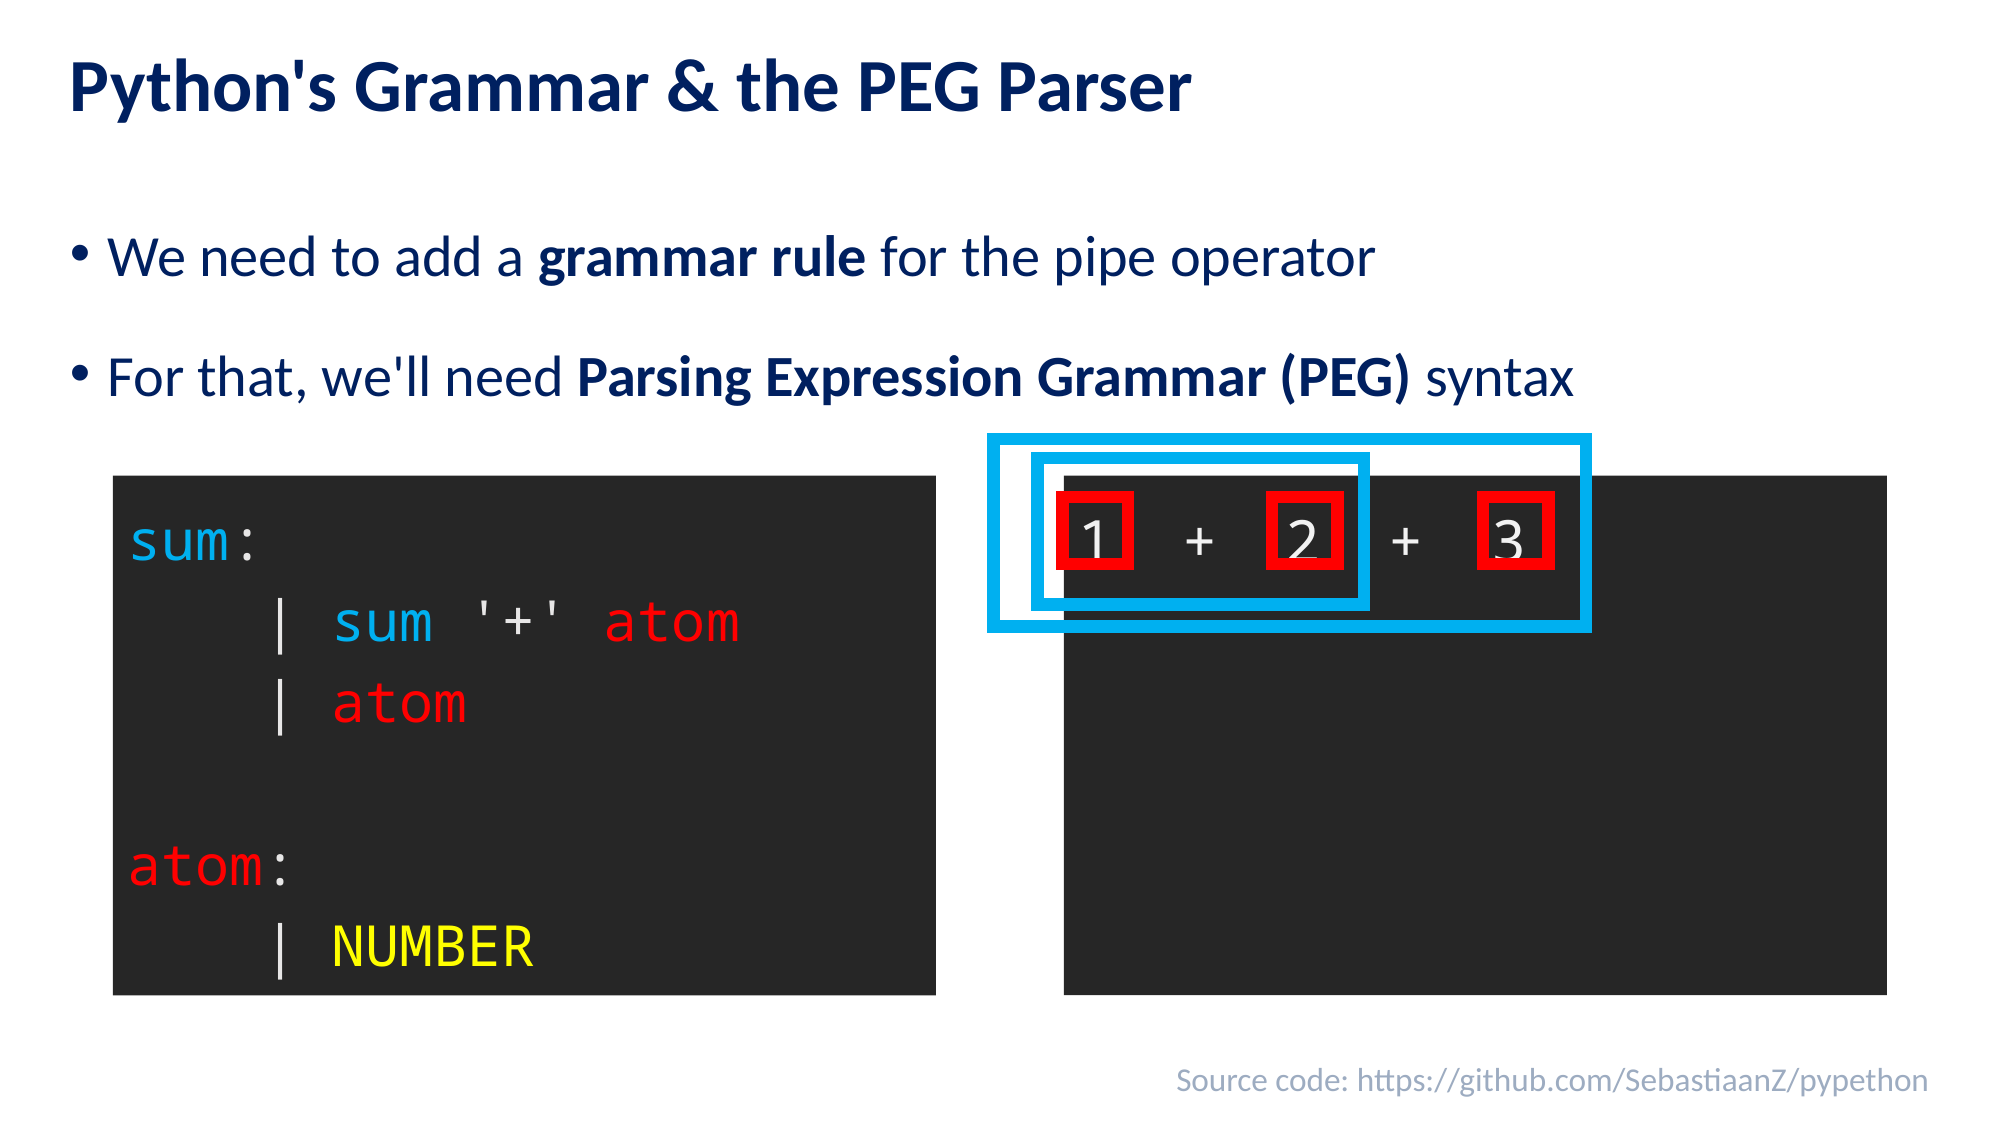

# Python's Grammar & the PEG Parser
We need to add a grammar rule for the pipe operator
For that, we'll need Parsing Expression Grammar (PEG) syntax

sum:
    | sum '+' atom
    | atom

atom:
    | NUMBER
1 + 2 + 3

Source code: https://github.com/SebastiaanZ/pypethon